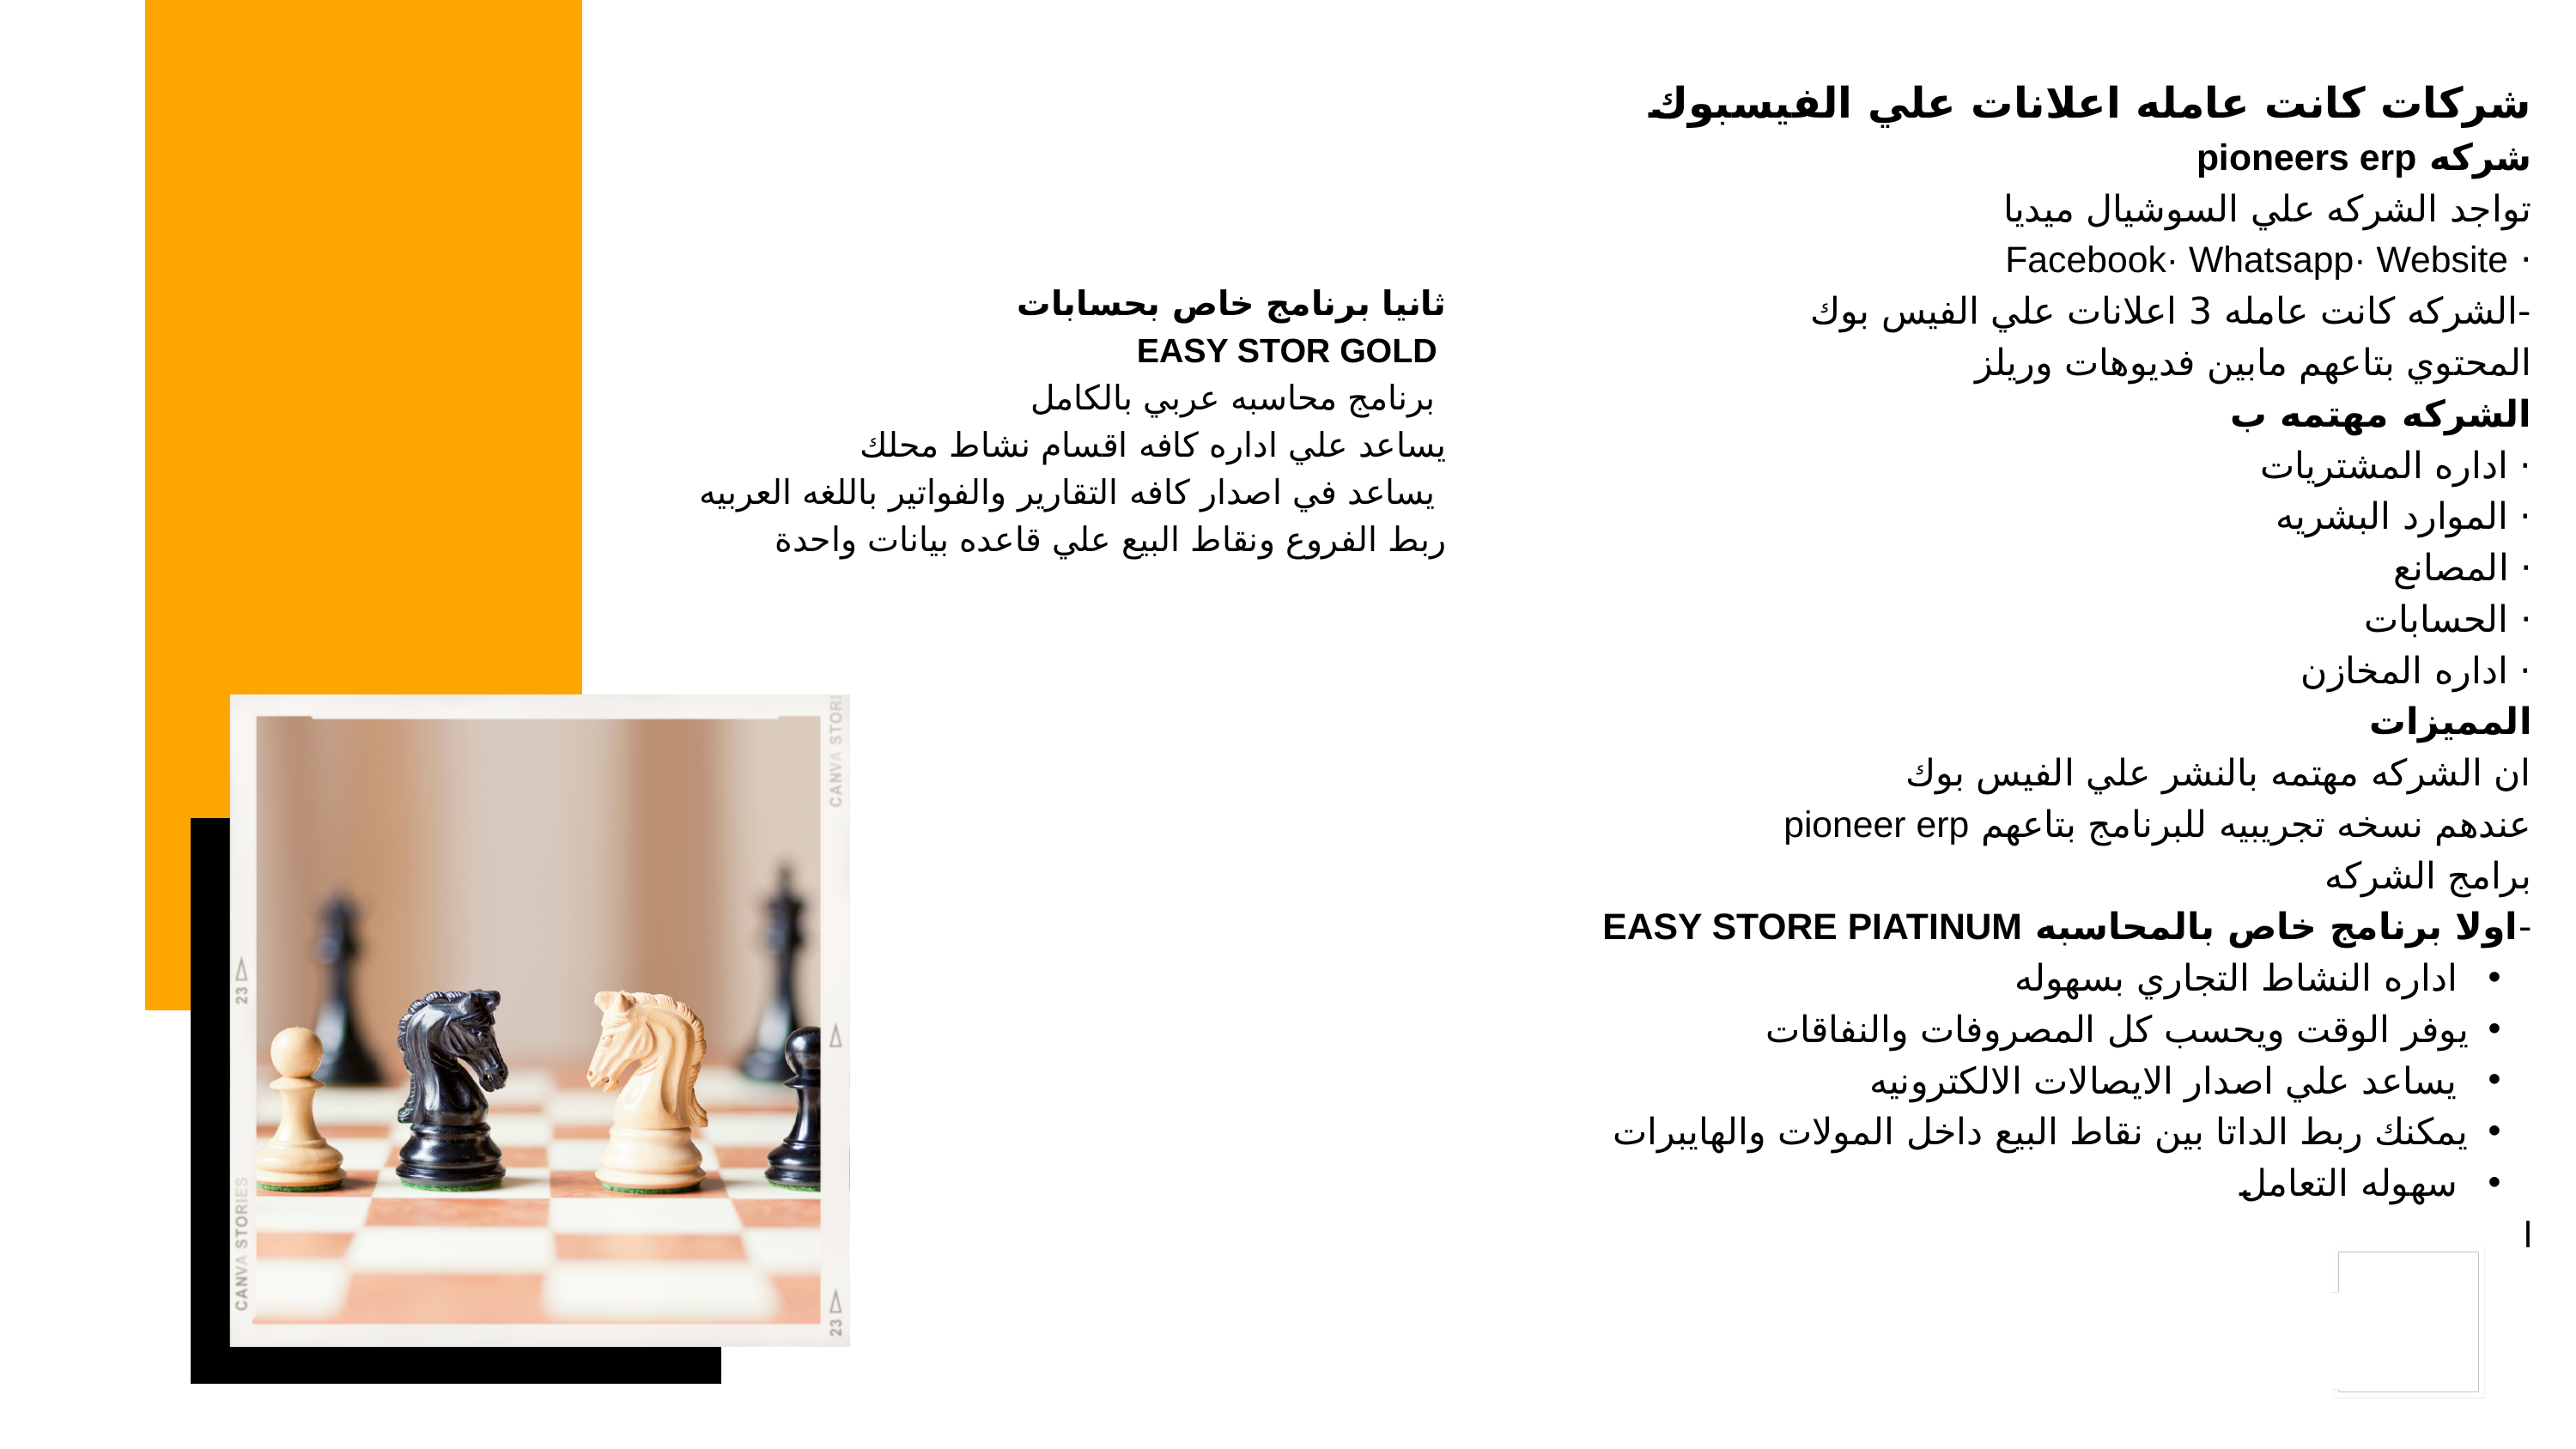

شركات كانت عامله اعلانات علي الفيسبوك
شركه pioneers erp
تواجد الشركه علي السوشيال ميديا
· Facebook· Whatsapp· Website
-الشركه كانت عامله 3 اعلانات علي الفيس بوك
المحتوي بتاعهم مابين فديوهات وريلز
الشركه مهتمه ب
· اداره المشتريات
· الموارد البشريه
· المصانع
· الحسابات
· اداره المخازن
المميزات
ان الشركه مهتمه بالنشر علي الفيس بوك
عندهم نسخه تجريبيه للبرنامج بتاعهم pioneer erp
برامج الشركه
-اولا برنامج خاص بالمحاسبه EASY STORE PIATINUM
 اداره النشاط التجاري بسهوله
يوفر الوقت ويحسب كل المصروفات والنفاقات
 يساعد علي اصدار الايصالات الالكترونيه
يمكنك ربط الداتا بين نقاط البيع داخل المولات والهايبرات
 سهوله التعامل
l
 ثانيا برنامج خاص بحسابات
EASY STOR GOLD
 برنامج محاسبه عربي بالكامل
 يساعد علي اداره كافه اقسام نشاط محلك
 يساعد في اصدار كافه التقارير والفواتير باللغه العربيه
ربط الفروع ونقاط البيع علي قاعده بيانات واحدة